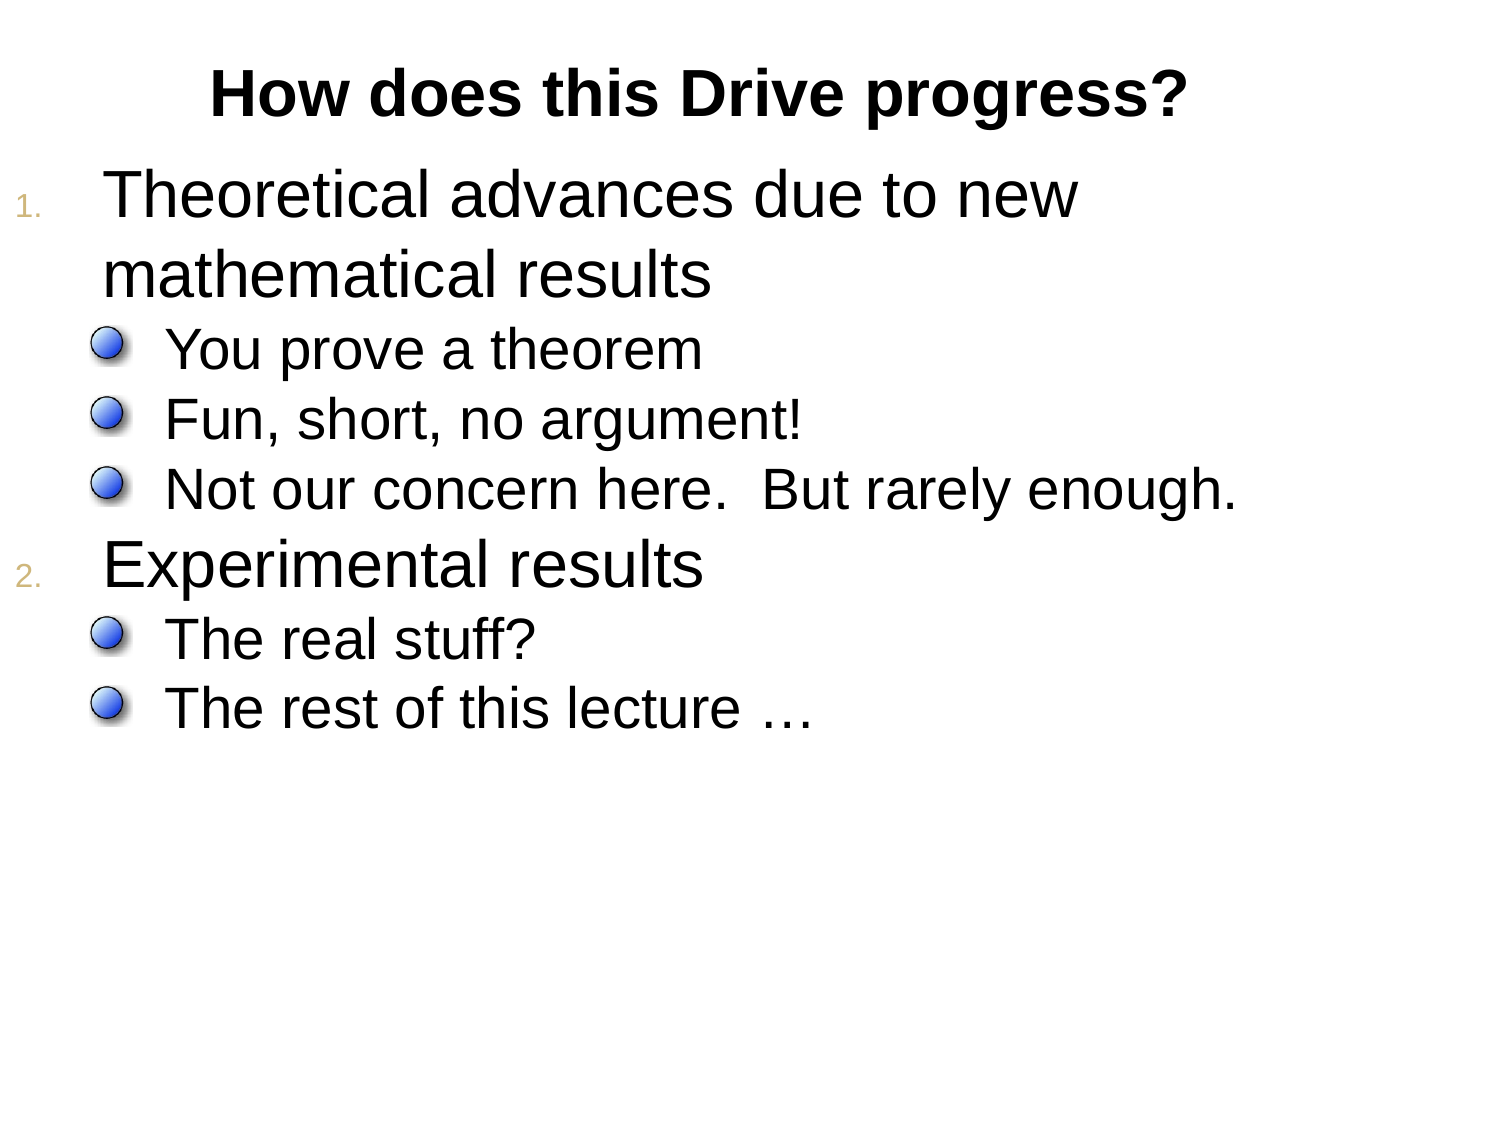

How does this Drive progress?
Theoretical advances due to new mathematical results
You prove a theorem
Fun, short, no argument!
Not our concern here.  But rarely enough.
Experimental results
The real stuff?
The rest of this lecture …